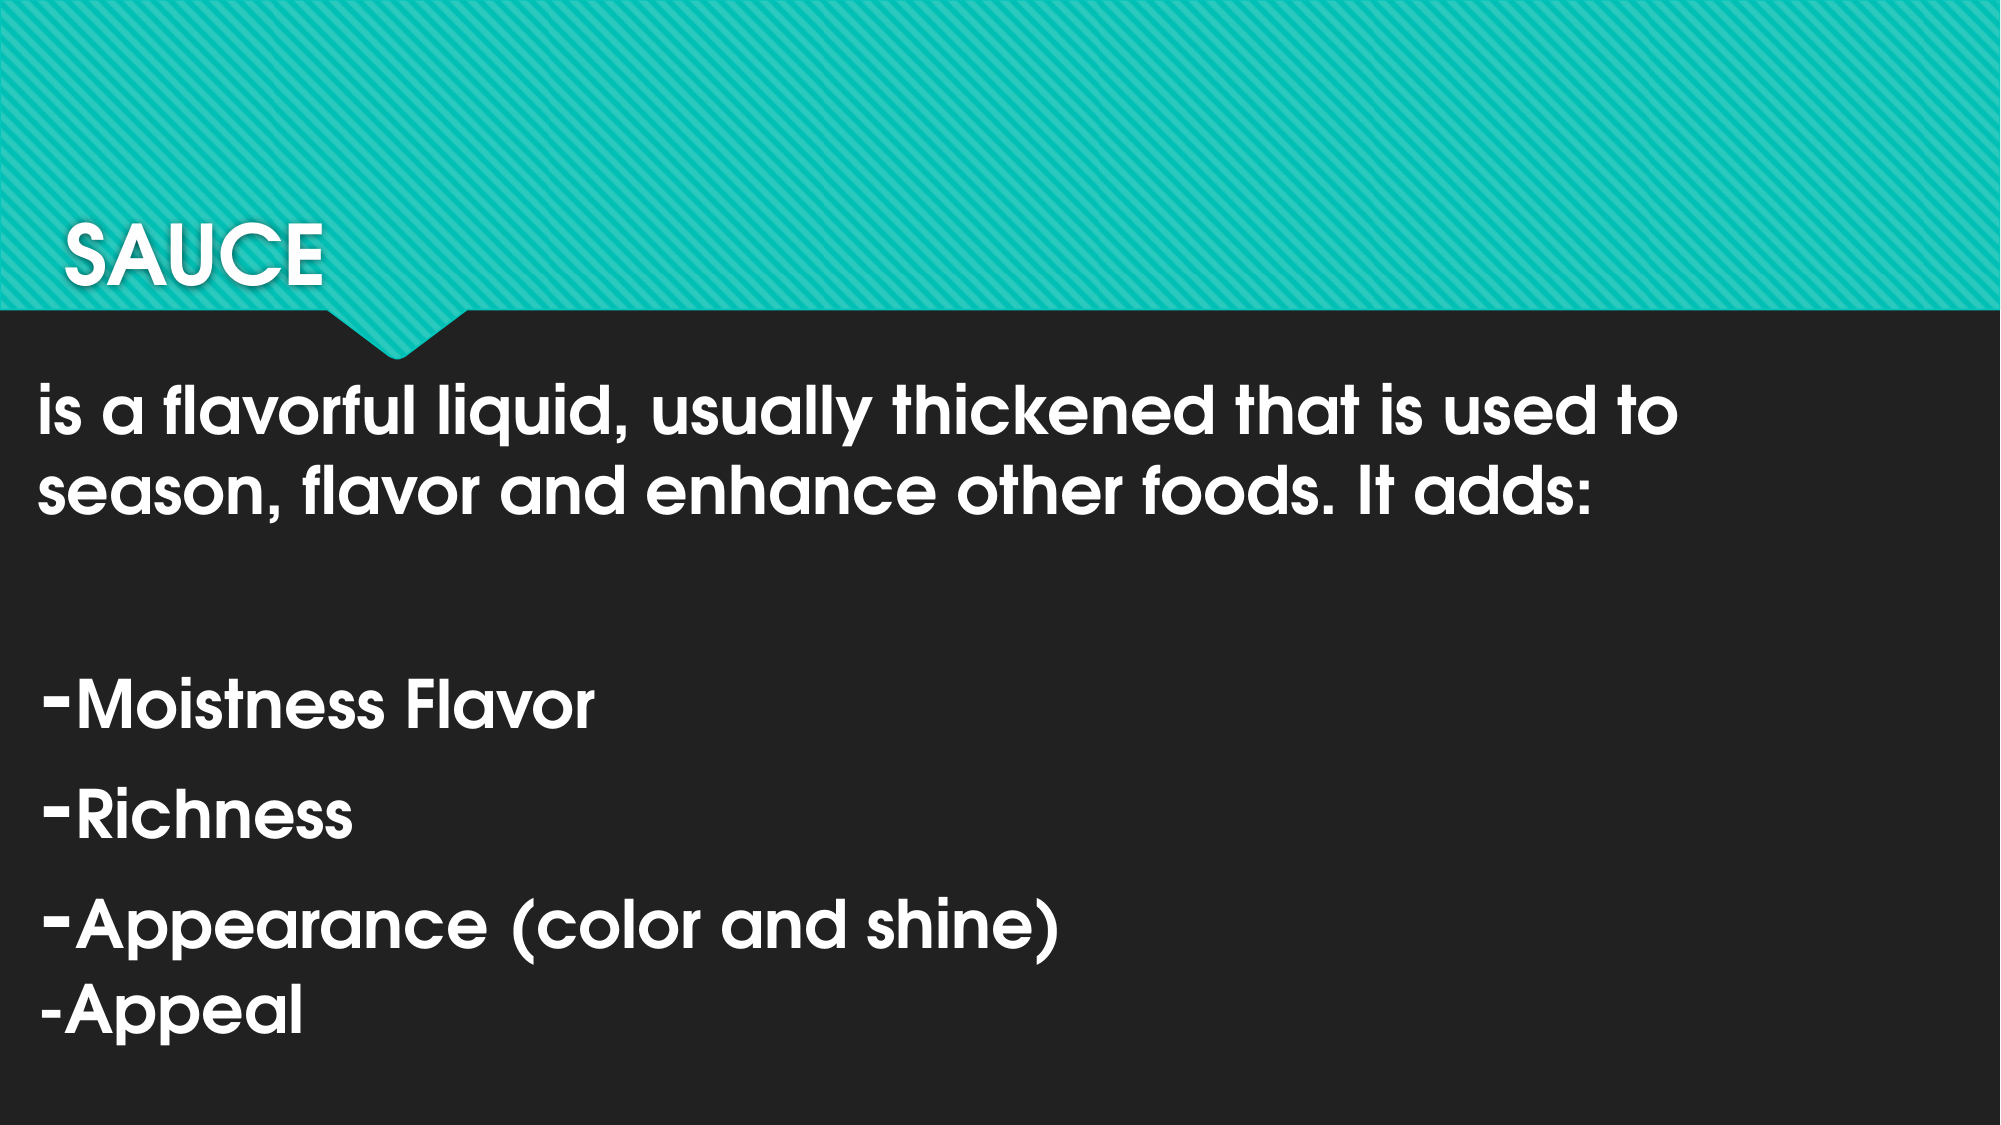

# SAUCE
is a flavorful liquid, usually thickened that is used to season, flavor and enhance other foods. It adds:
-Moistness Flavor
-Richness
-Appearance (color and shine)
-Appeal